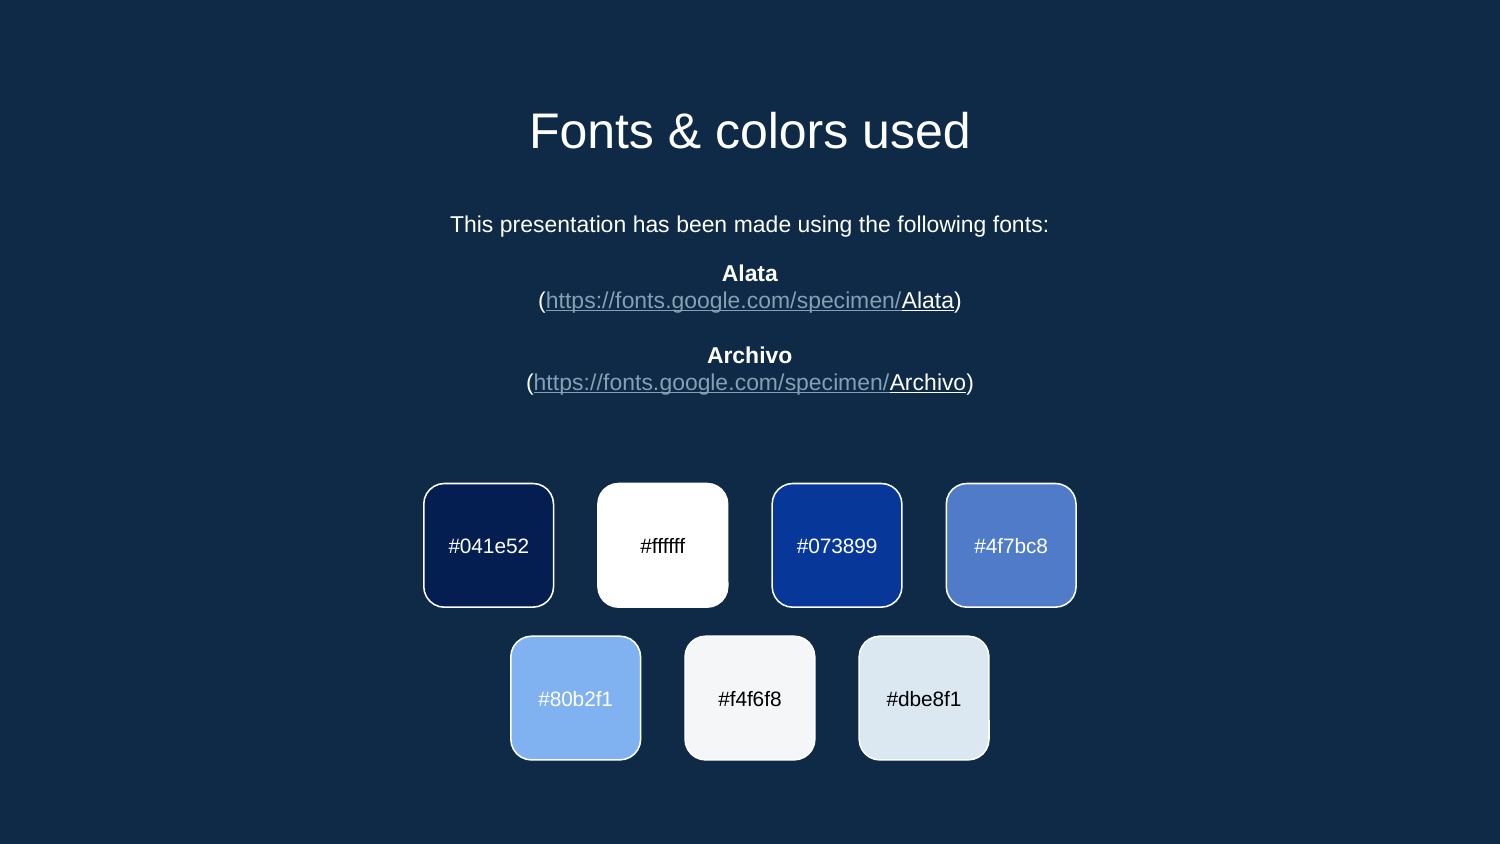

# Fonts & colors used
This presentation has been made using the following fonts:
Alata
(https://fonts.google.com/specimen/Alata)

Archivo
(https://fonts.google.com/specimen/Archivo)

#041e52
#ffffff
#073899
#4f7bc8

#80b2f1
#f4f6f8
#dbe8f1